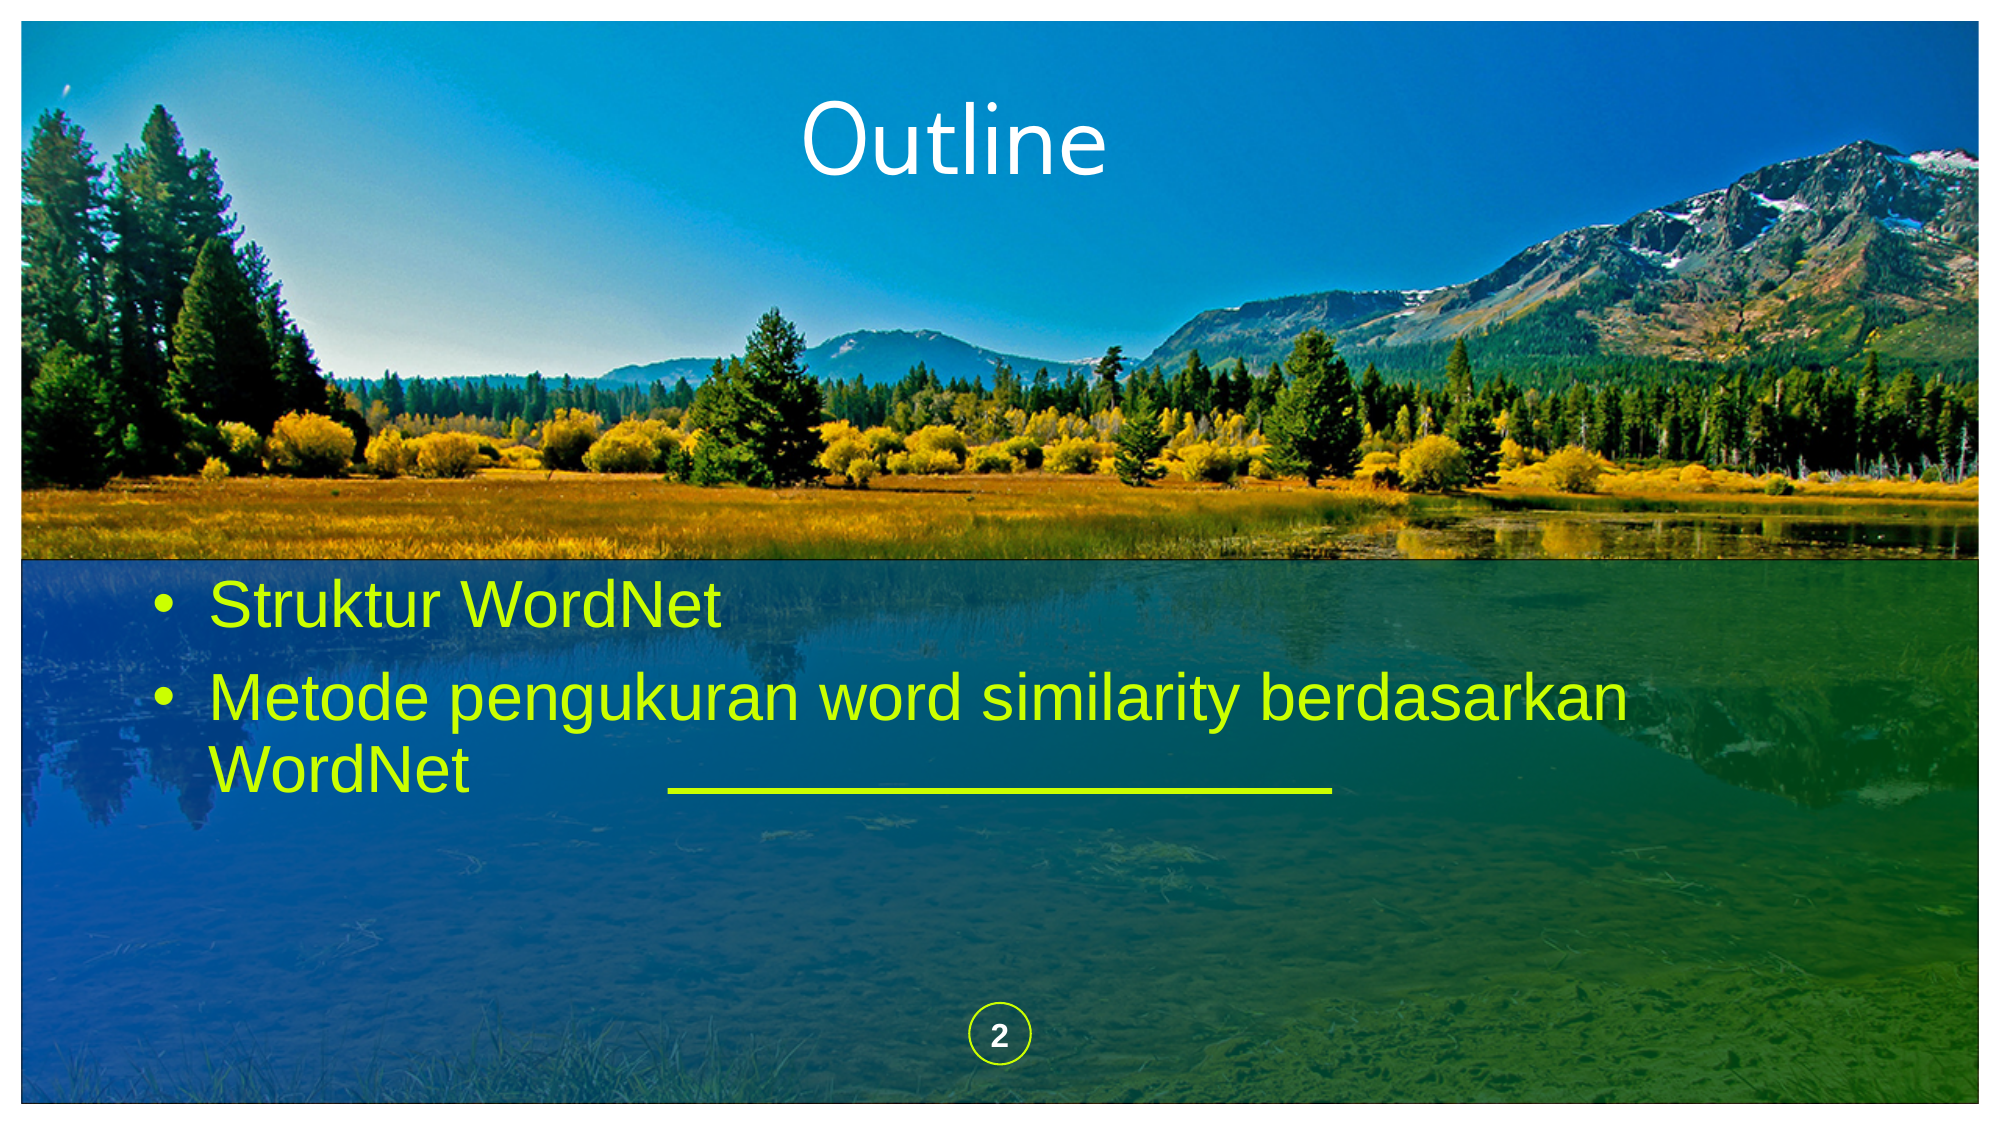

# Outline
Struktur WordNet
Metode pengukuran word similarity berdasarkan WordNet
2